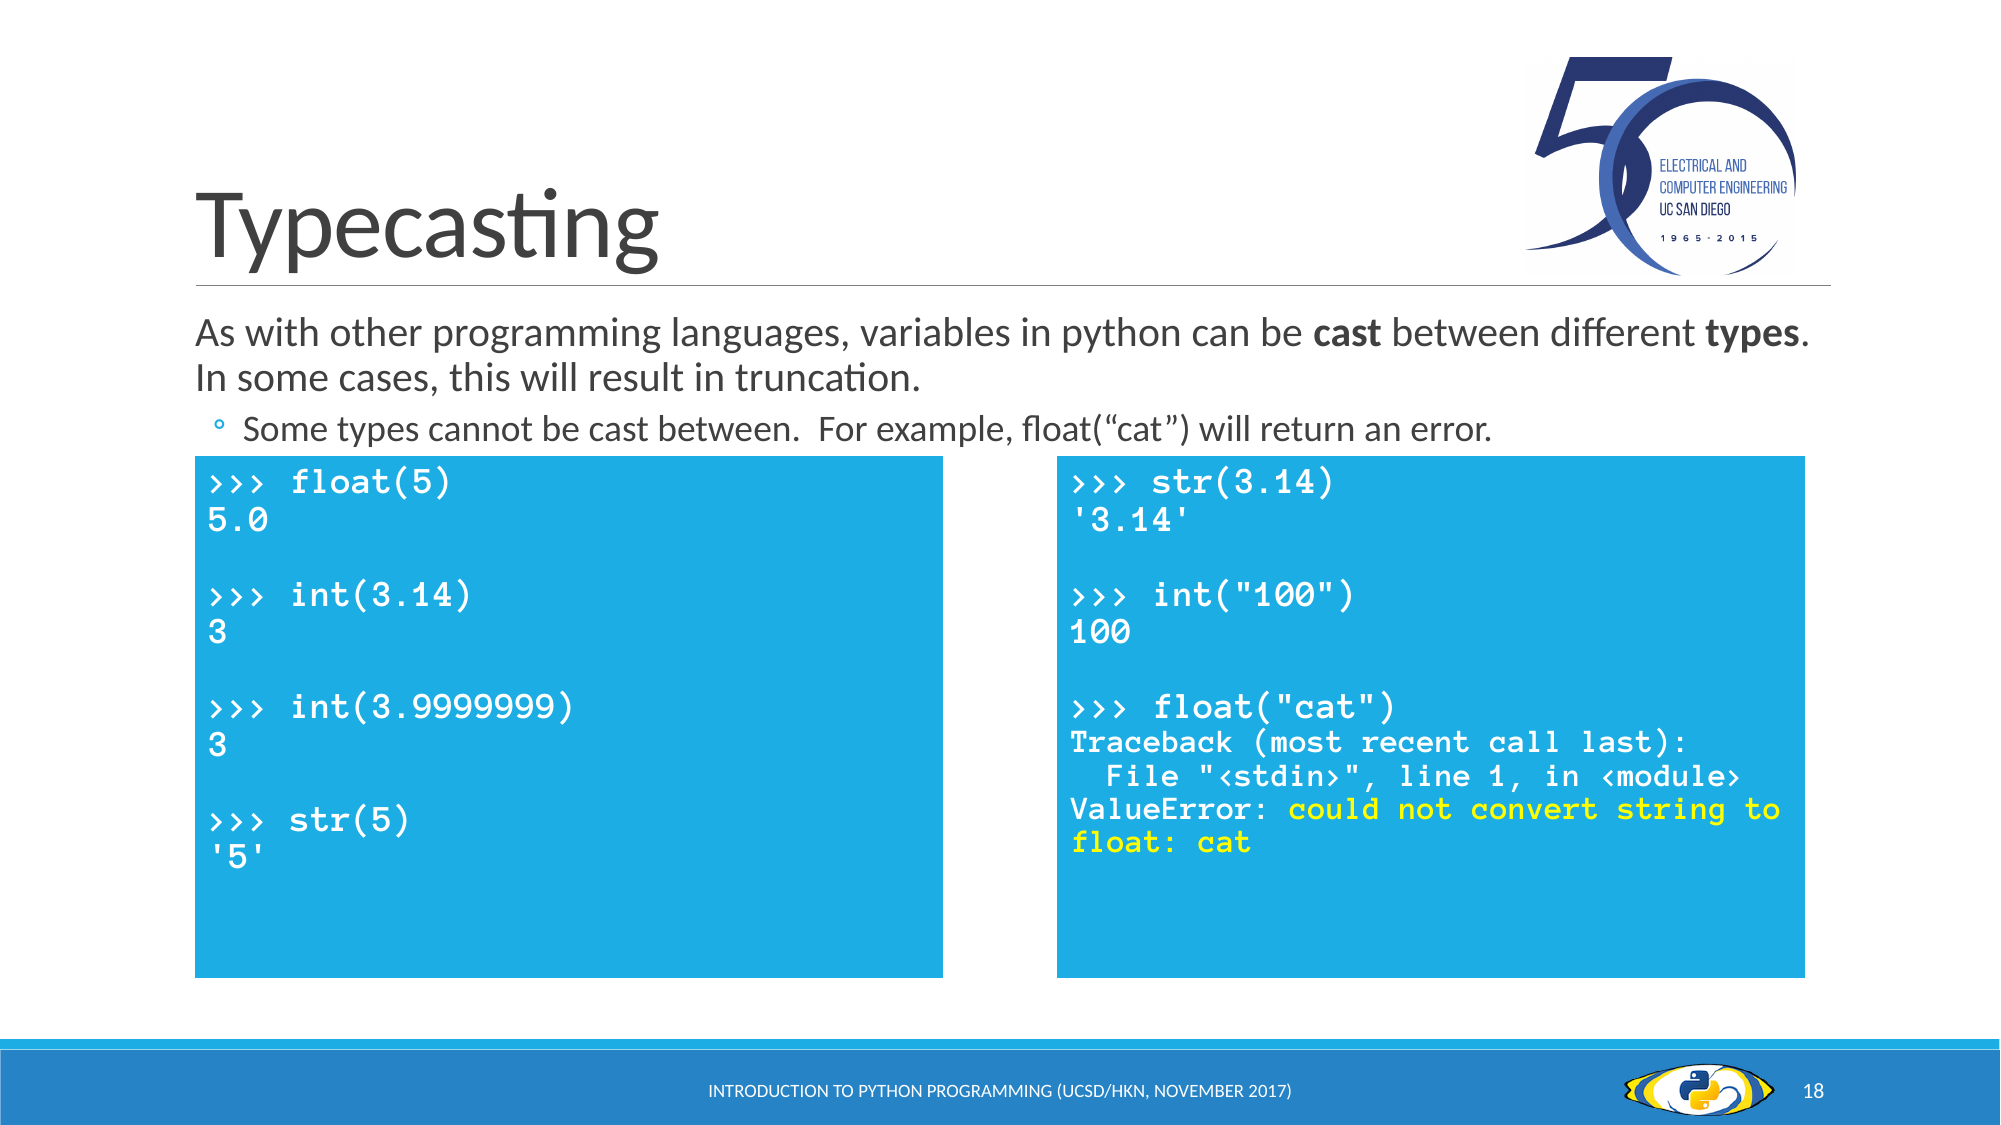

# Typecasting
As with other programming languages, variables in python can be cast between different types.  In some cases, this will result in truncation.
Some types cannot be cast between.  For example, float(“cat”) will return an error.
| >>> float(5) 5.0 >>> int(3.14) 3 >>> int(3.9999999) 3 >>> str(5) '5' |
| --- |
| >>> str(3.14) '3.14' >>> int("100") 100 >>> float("cat") Traceback (most recent call last): File "<stdin>", line 1, in <module> ValueError: could not convert string to float: cat |
| --- |
Introduction to Python Programming (UCSD/HKN, November 2017)
18